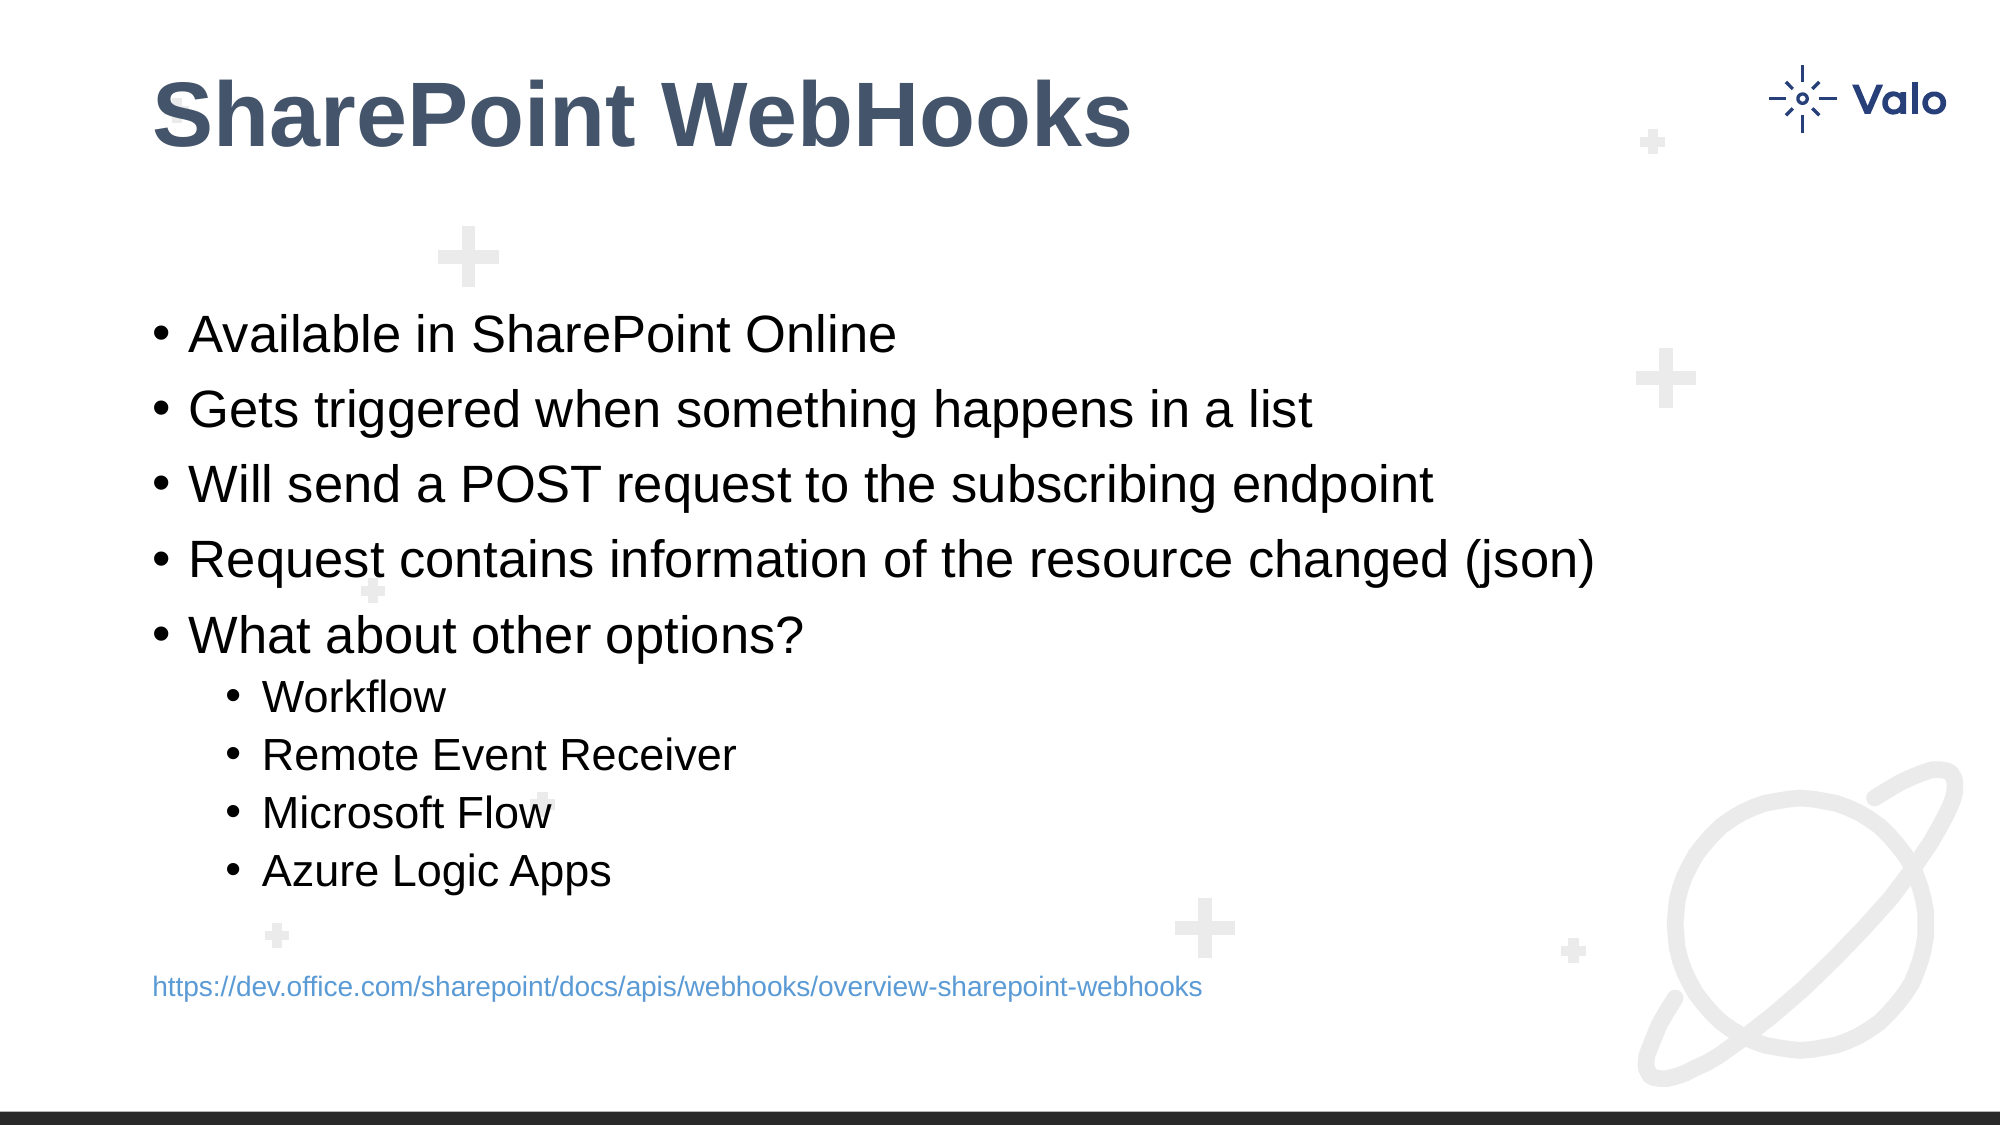

# SharePoint WebHooks
Available in SharePoint Online
Gets triggered when something happens in a list
Will send a POST request to the subscribing endpoint
Request contains information of the resource changed (json)
What about other options?
Workflow
Remote Event Receiver
Microsoft Flow
Azure Logic Apps

https://dev.office.com/sharepoint/docs/apis/webhooks/overview-sharepoint-webhooks